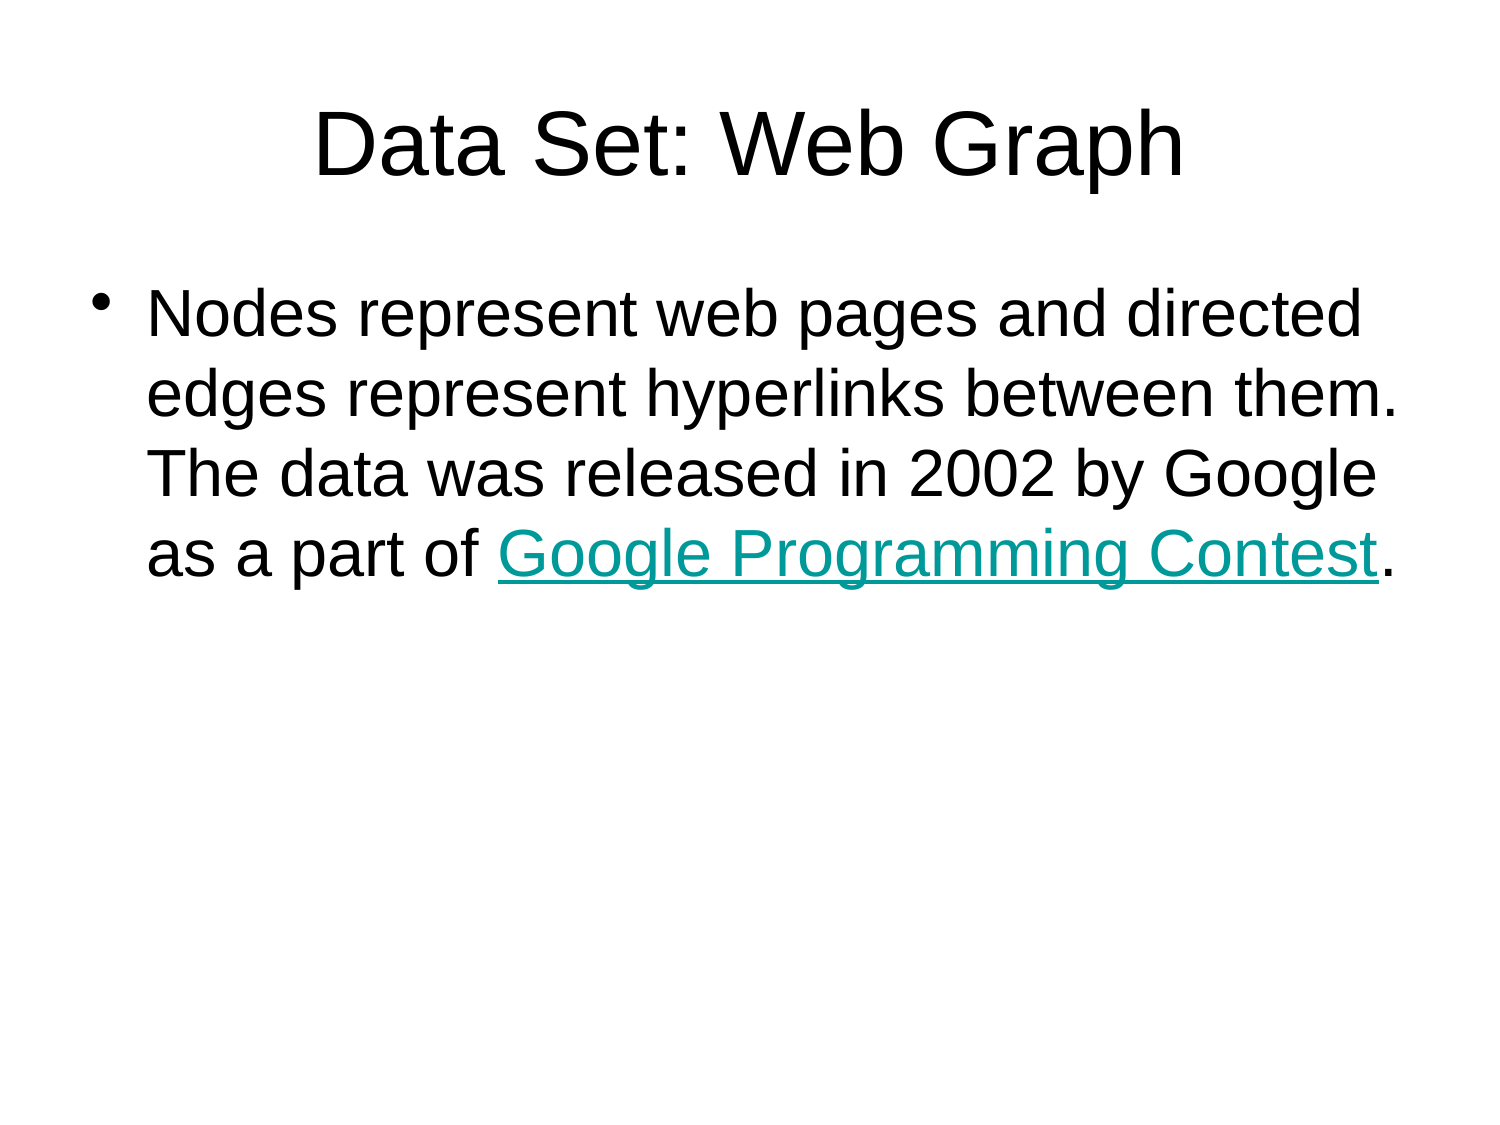

# Data Set: Web Graph
Nodes represent web pages and directed edges represent hyperlinks between them. The data was released in 2002 by Google as a part of Google Programming Contest.